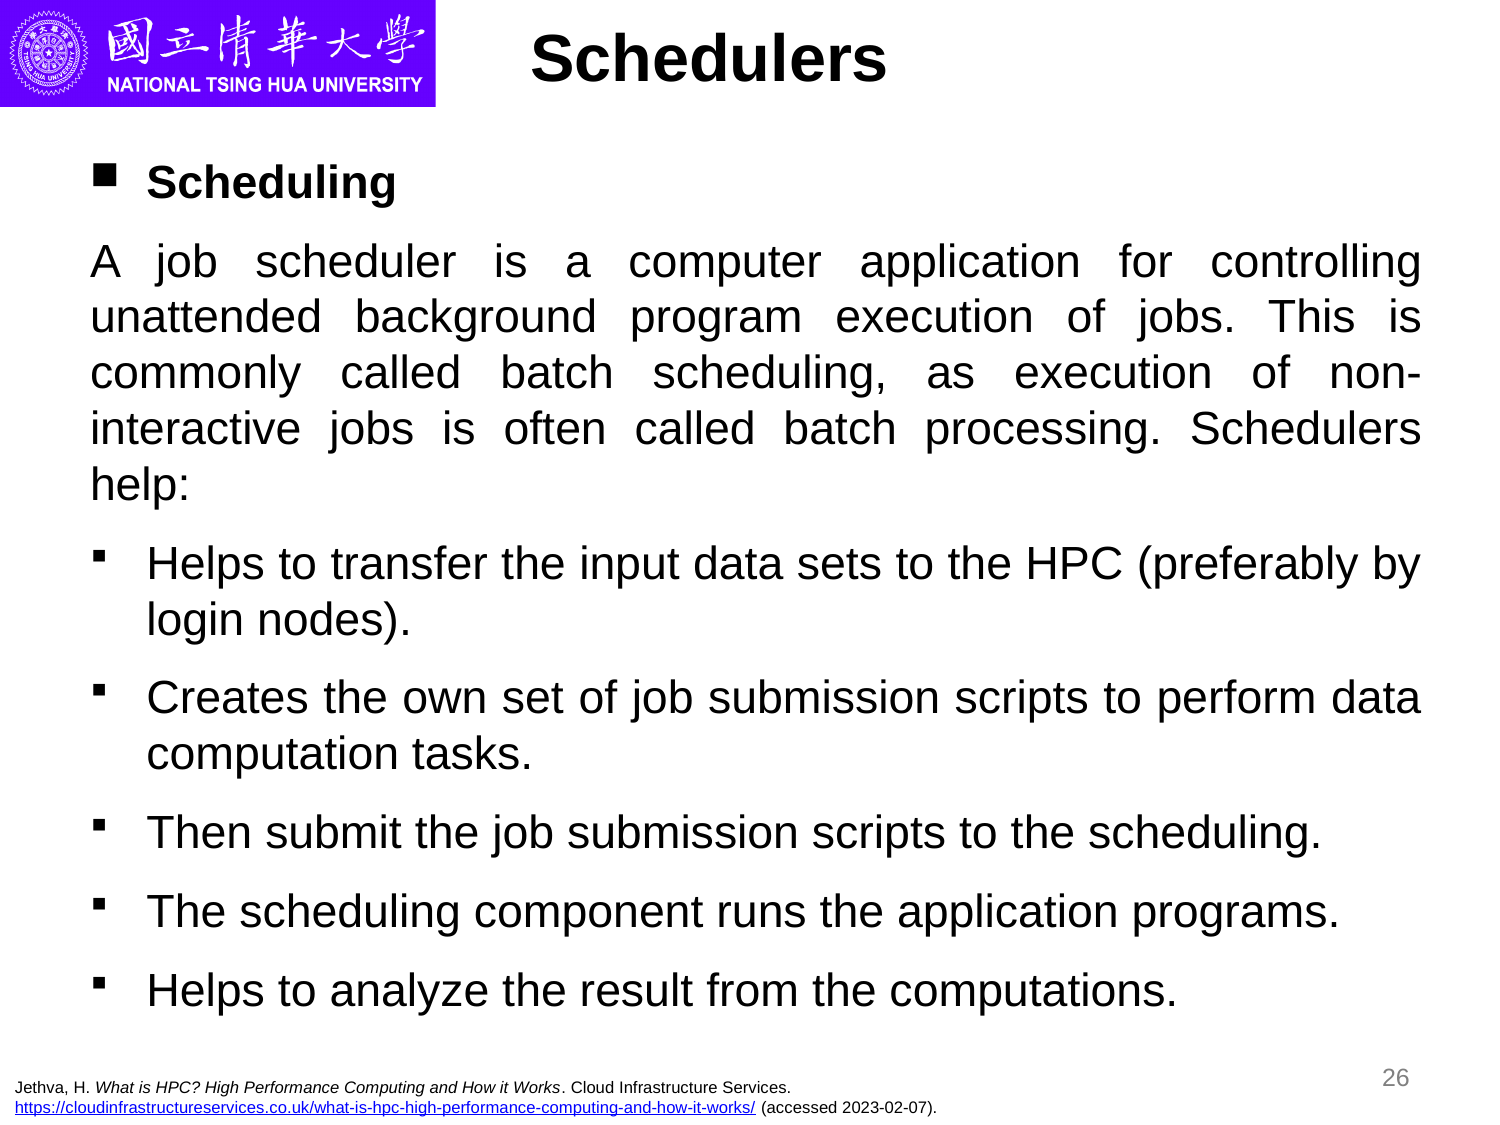

# Schedulers
Scheduling
A job scheduler is a computer application for controlling unattended background program execution of jobs. This is commonly called batch scheduling, as execution of non-interactive jobs is often called batch processing. Schedulers help:
Helps to transfer the input data sets to the HPC (preferably by login nodes).
Creates the own set of job submission scripts to perform data computation tasks.
Then submit the job submission scripts to the scheduling.
The scheduling component runs the application programs.
Helps to analyze the result from the computations.
26
Jethva, H. What is HPC? High Performance Computing and How it Works. Cloud Infrastructure Services. https://cloudinfrastructureservices.co.uk/what-is-hpc-high-performance-computing-and-how-it-works/ (accessed 2023-02-07).